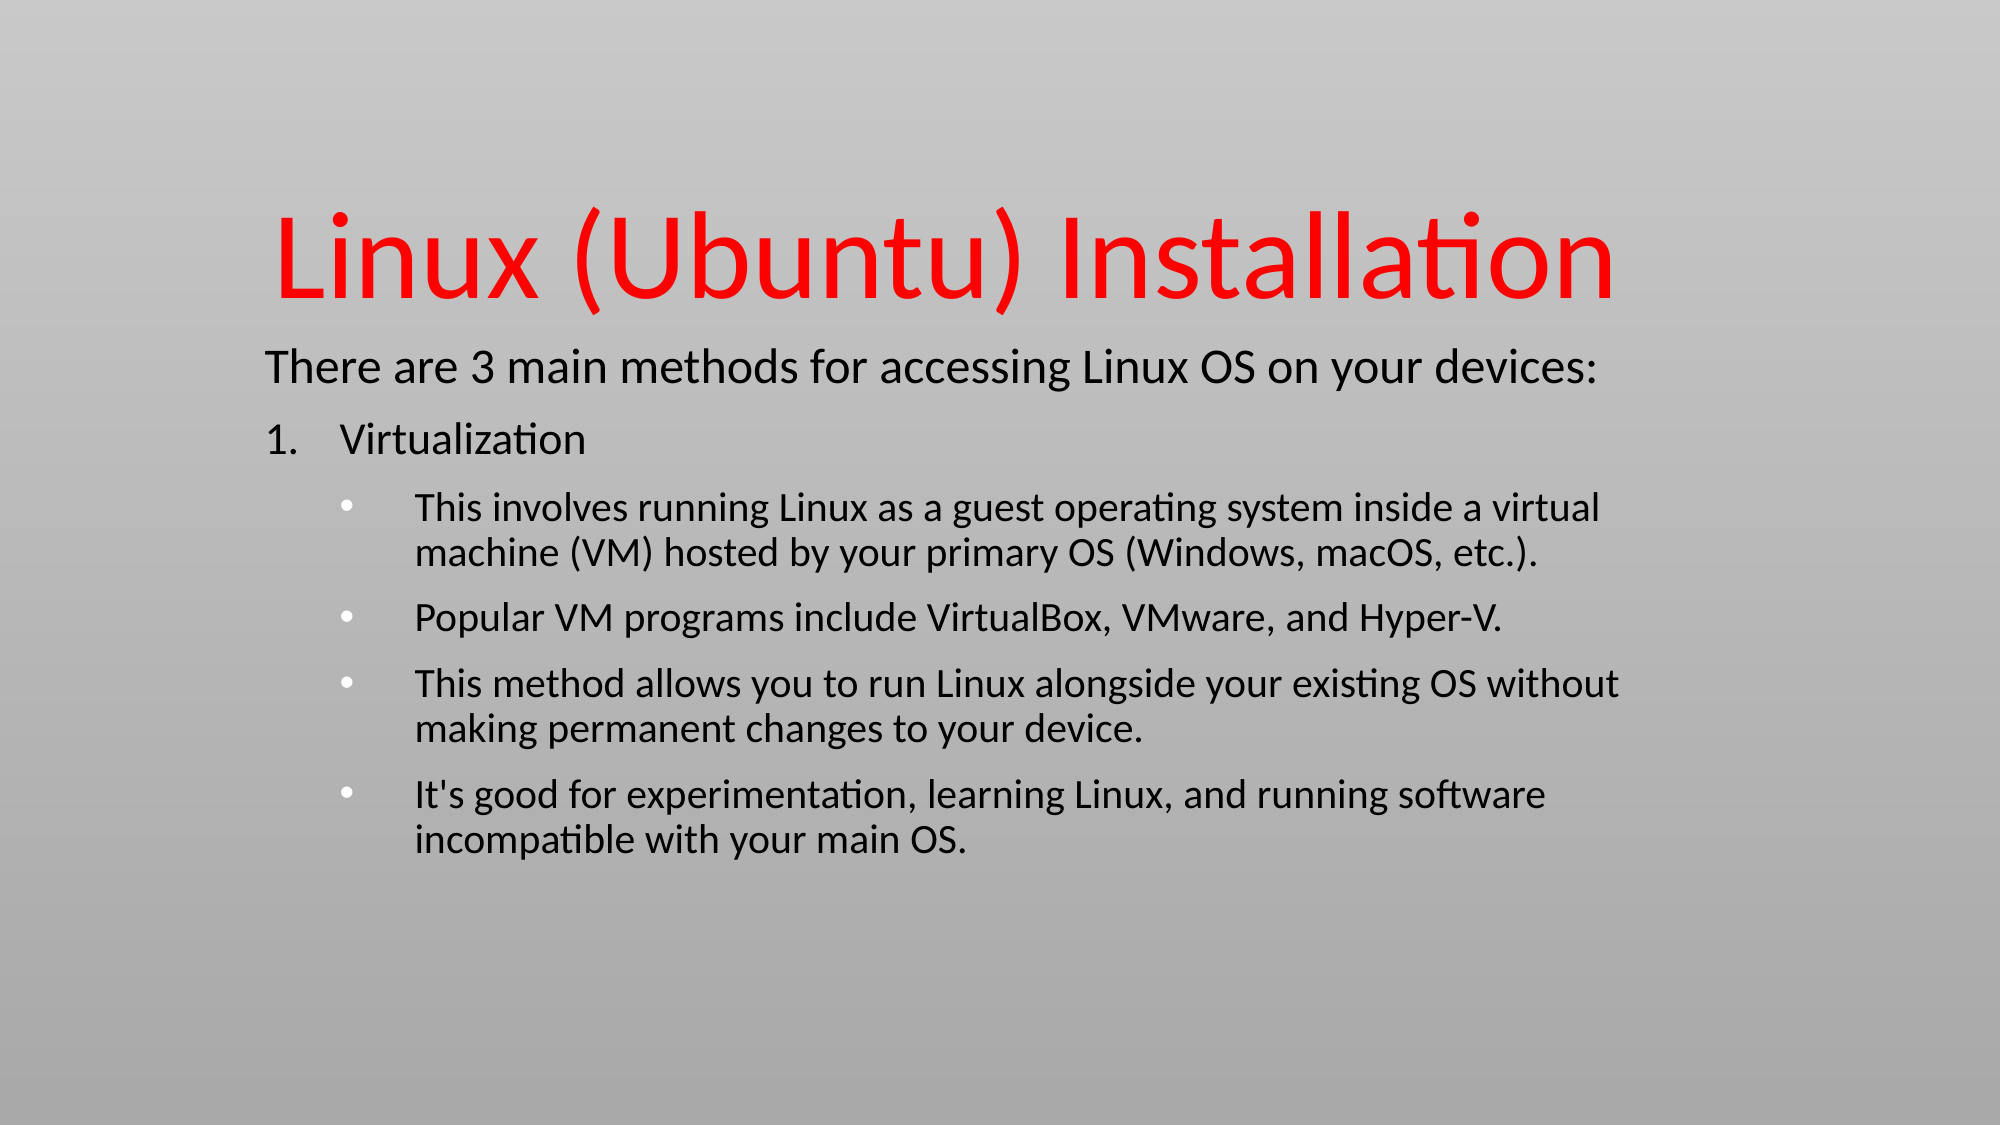

Linux (Ubuntu) Installation
There are 3 main methods for accessing Linux OS on your devices:
Virtualization
This involves running Linux as a guest operating system inside a virtual machine (VM) hosted by your primary OS (Windows, macOS, etc.).
Popular VM programs include VirtualBox, VMware, and Hyper-V.
This method allows you to run Linux alongside your existing OS without making permanent changes to your device.
It's good for experimentation, learning Linux, and running software incompatible with your main OS.